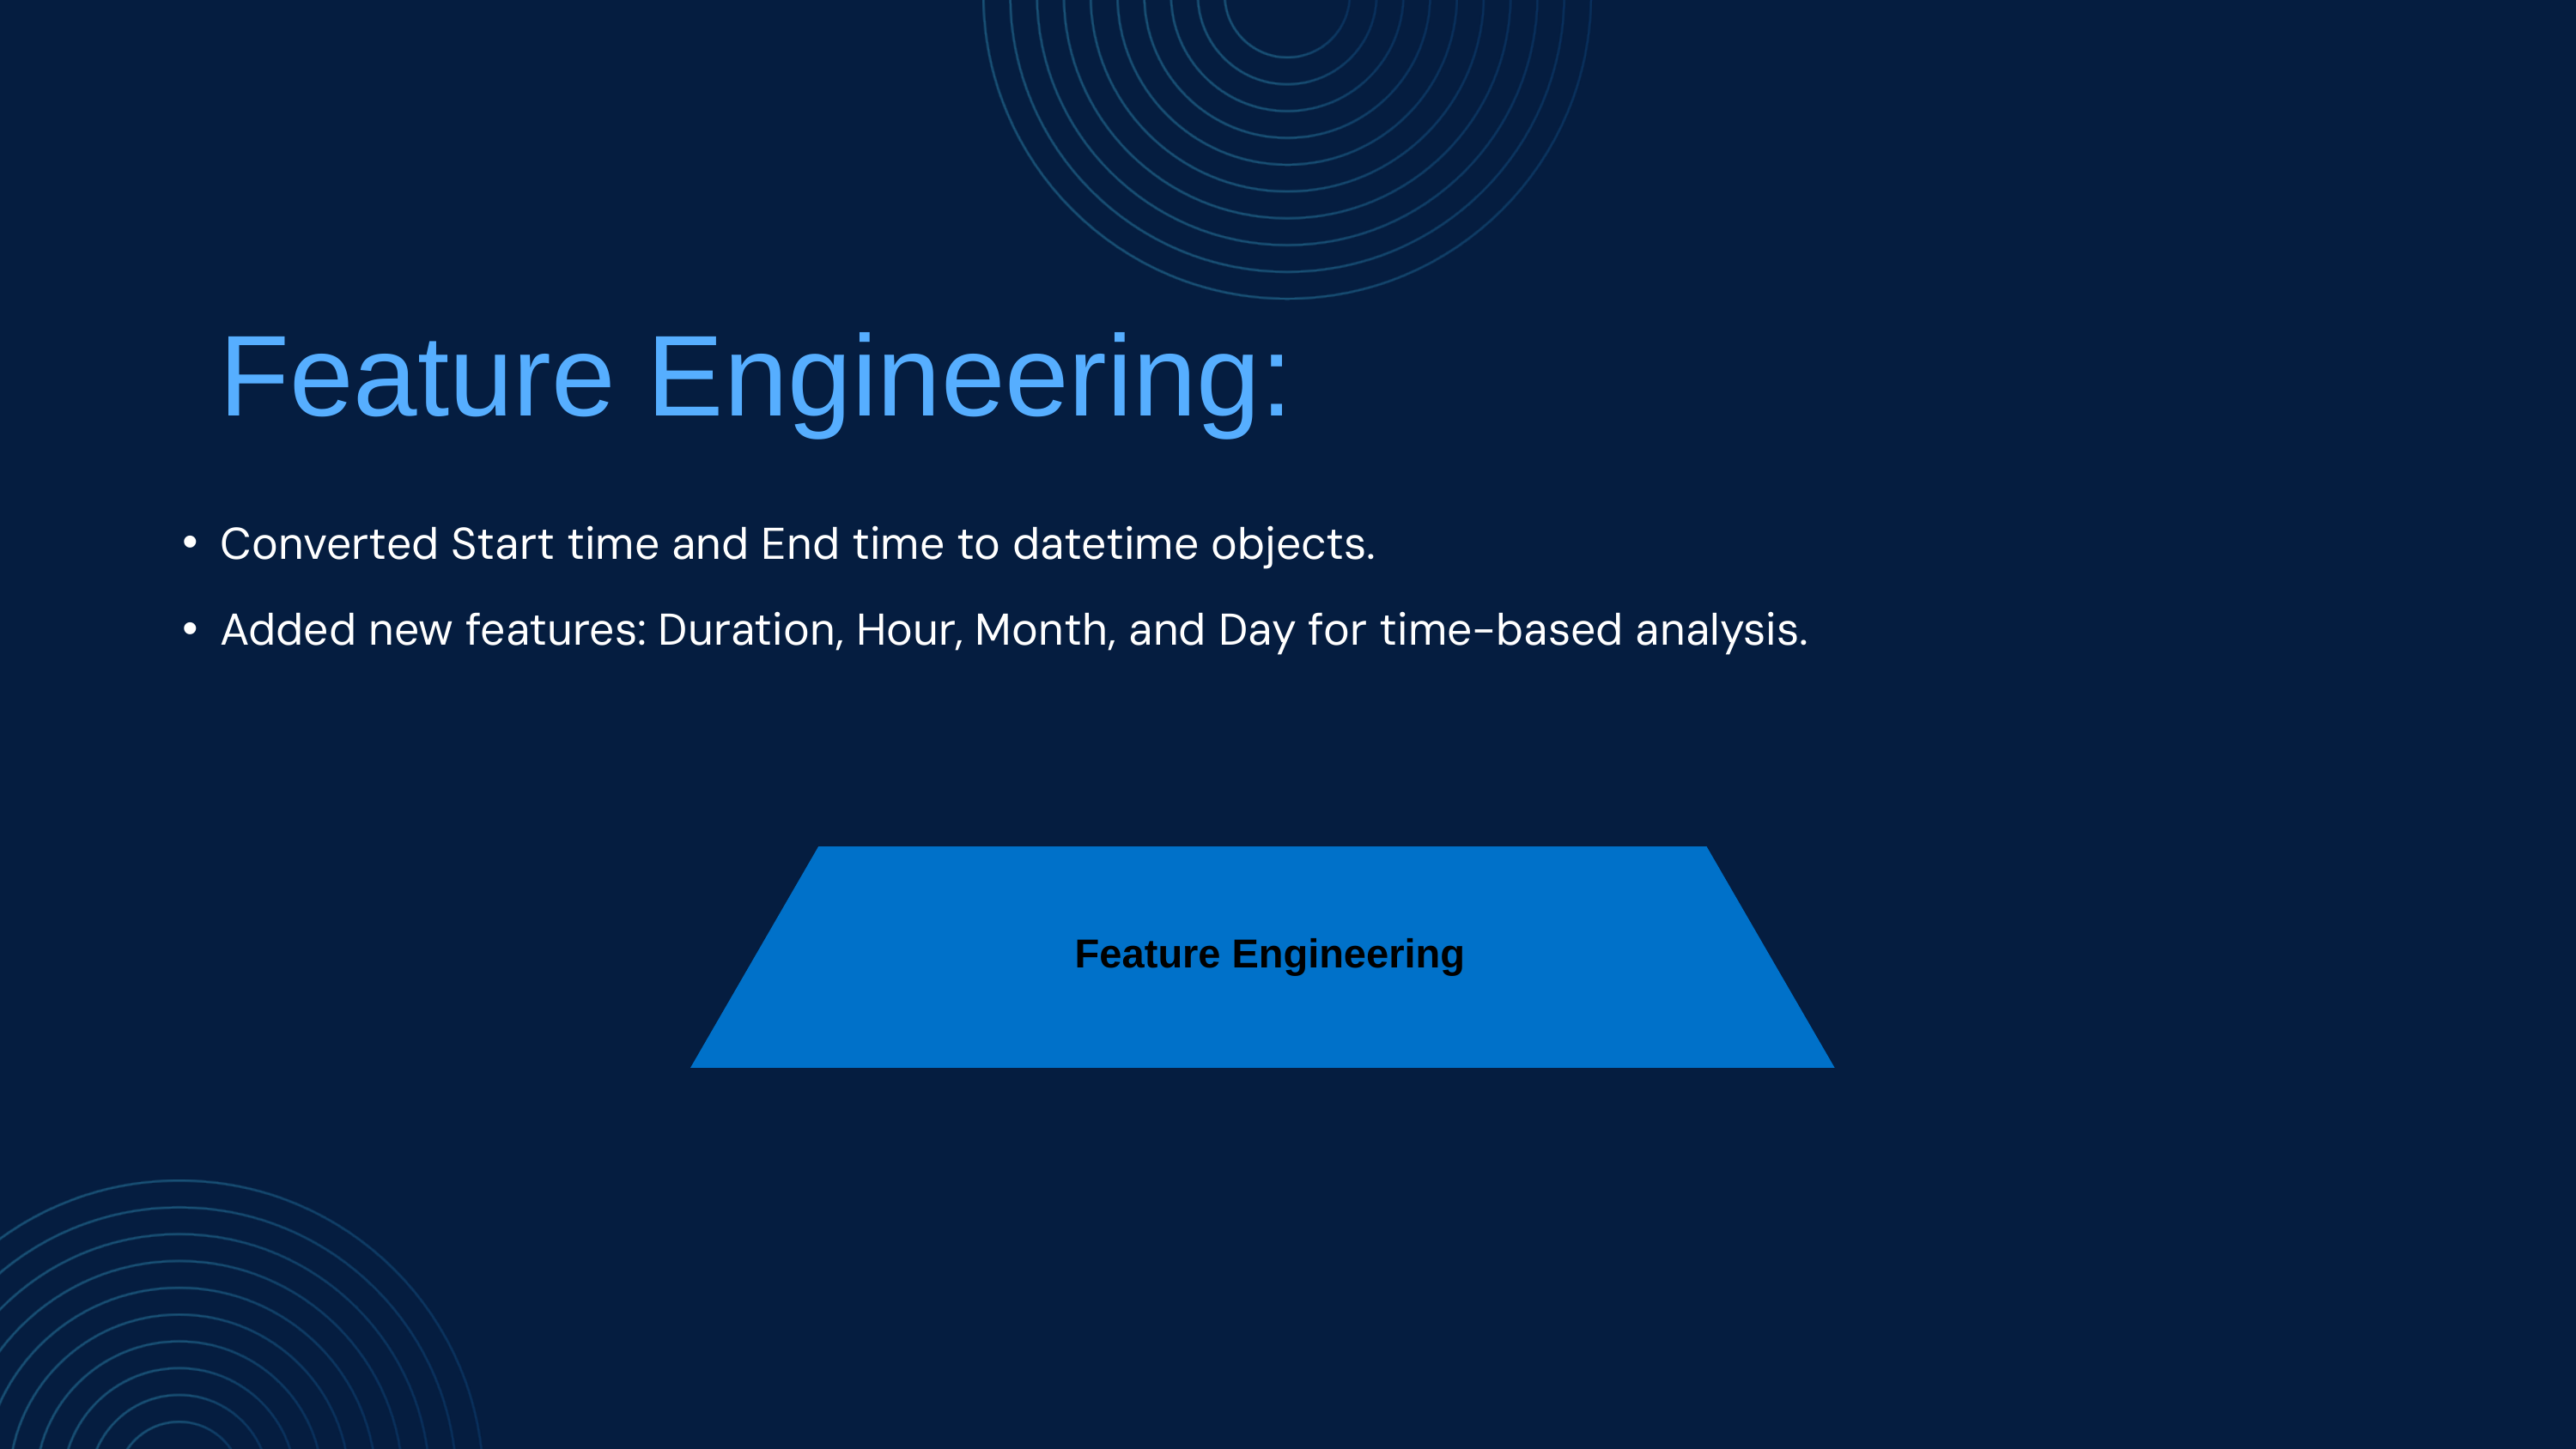

Feature Engineering:

Converted Start time and End time to datetime objects.
Added new features: Duration, Hour, Month, and Day for time-based analysis.

Feature Engineering